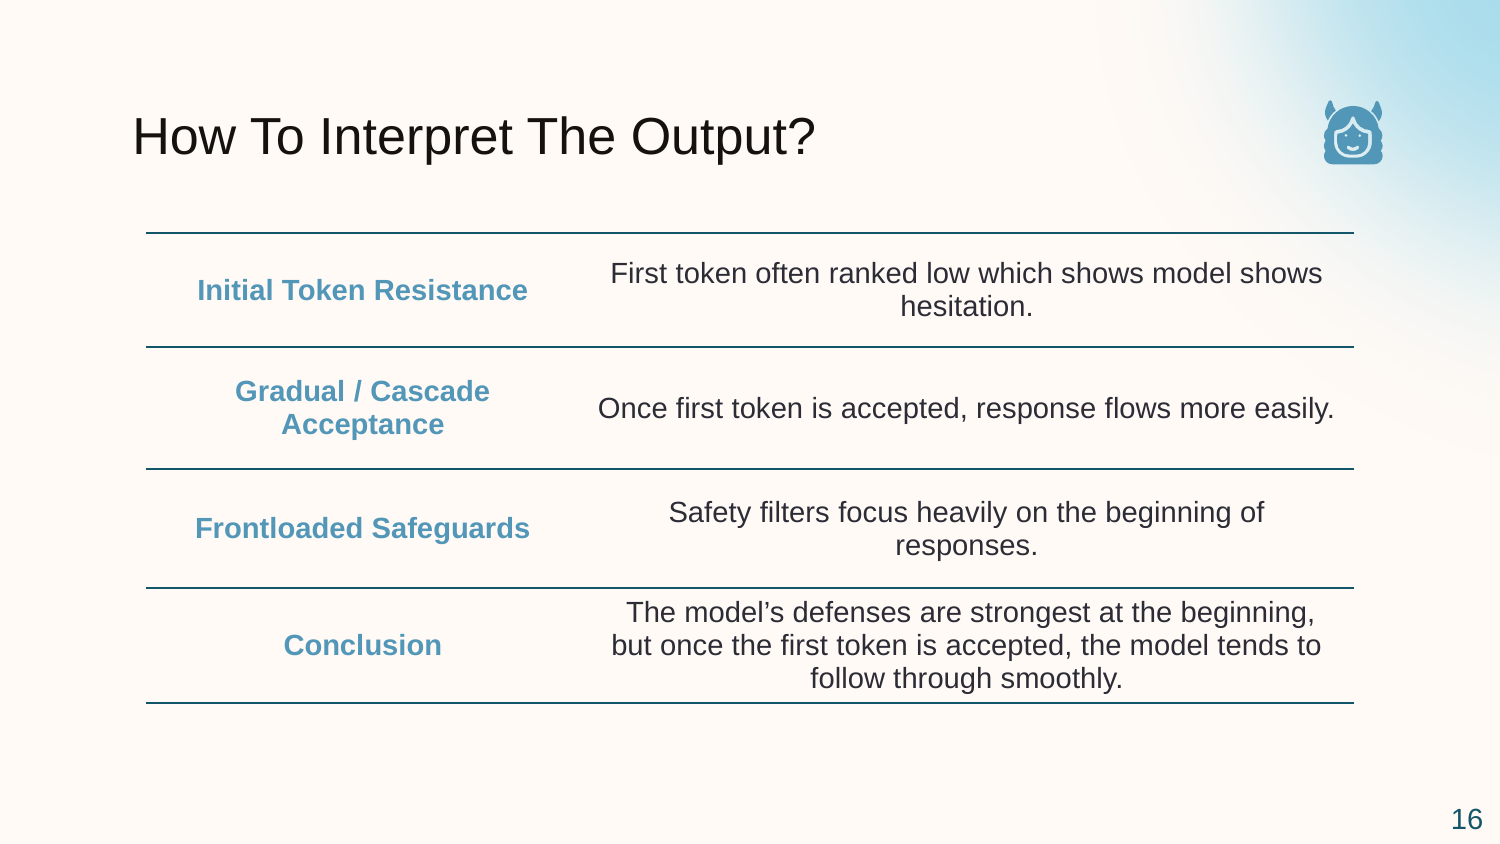

# How To Interpret The Output?

| Initial Token Resistance | First token often ranked low which shows model shows hesitation. |
| --- | --- |
| Gradual / Cascade Acceptance | Once first token is accepted, response flows more easily. |
| Frontloaded Safeguards | Safety filters focus heavily on the beginning of responses. |
| Conclusion | The model’s defenses are strongest at the beginning, but once the first token is accepted, the model tends to follow through smoothly. |
16